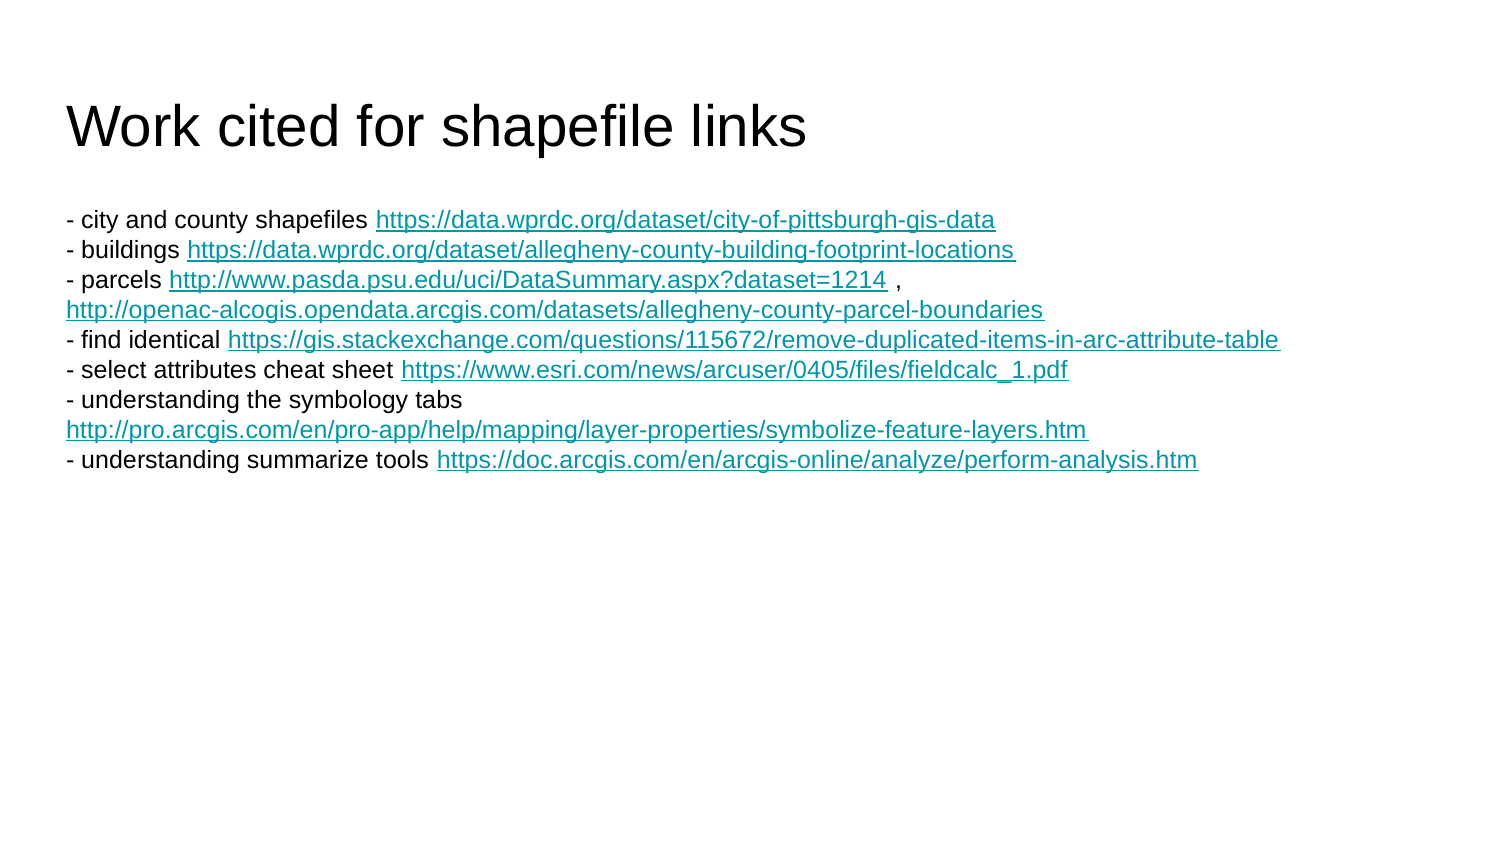

# Work cited for shapefile links
- city and county shapefiles https://data.wprdc.org/dataset/city-of-pittsburgh-gis-data
- buildings https://data.wprdc.org/dataset/allegheny-county-building-footprint-locations
- parcels http://www.pasda.psu.edu/uci/DataSummary.aspx?dataset=1214 , http://openac-alcogis.opendata.arcgis.com/datasets/allegheny-county-parcel-boundaries
- find identical https://gis.stackexchange.com/questions/115672/remove-duplicated-items-in-arc-attribute-table
- select attributes cheat sheet https://www.esri.com/news/arcuser/0405/files/fieldcalc_1.pdf
- understanding the symbology tabs http://pro.arcgis.com/en/pro-app/help/mapping/layer-properties/symbolize-feature-layers.htm
- understanding summarize tools https://doc.arcgis.com/en/arcgis-online/analyze/perform-analysis.htm